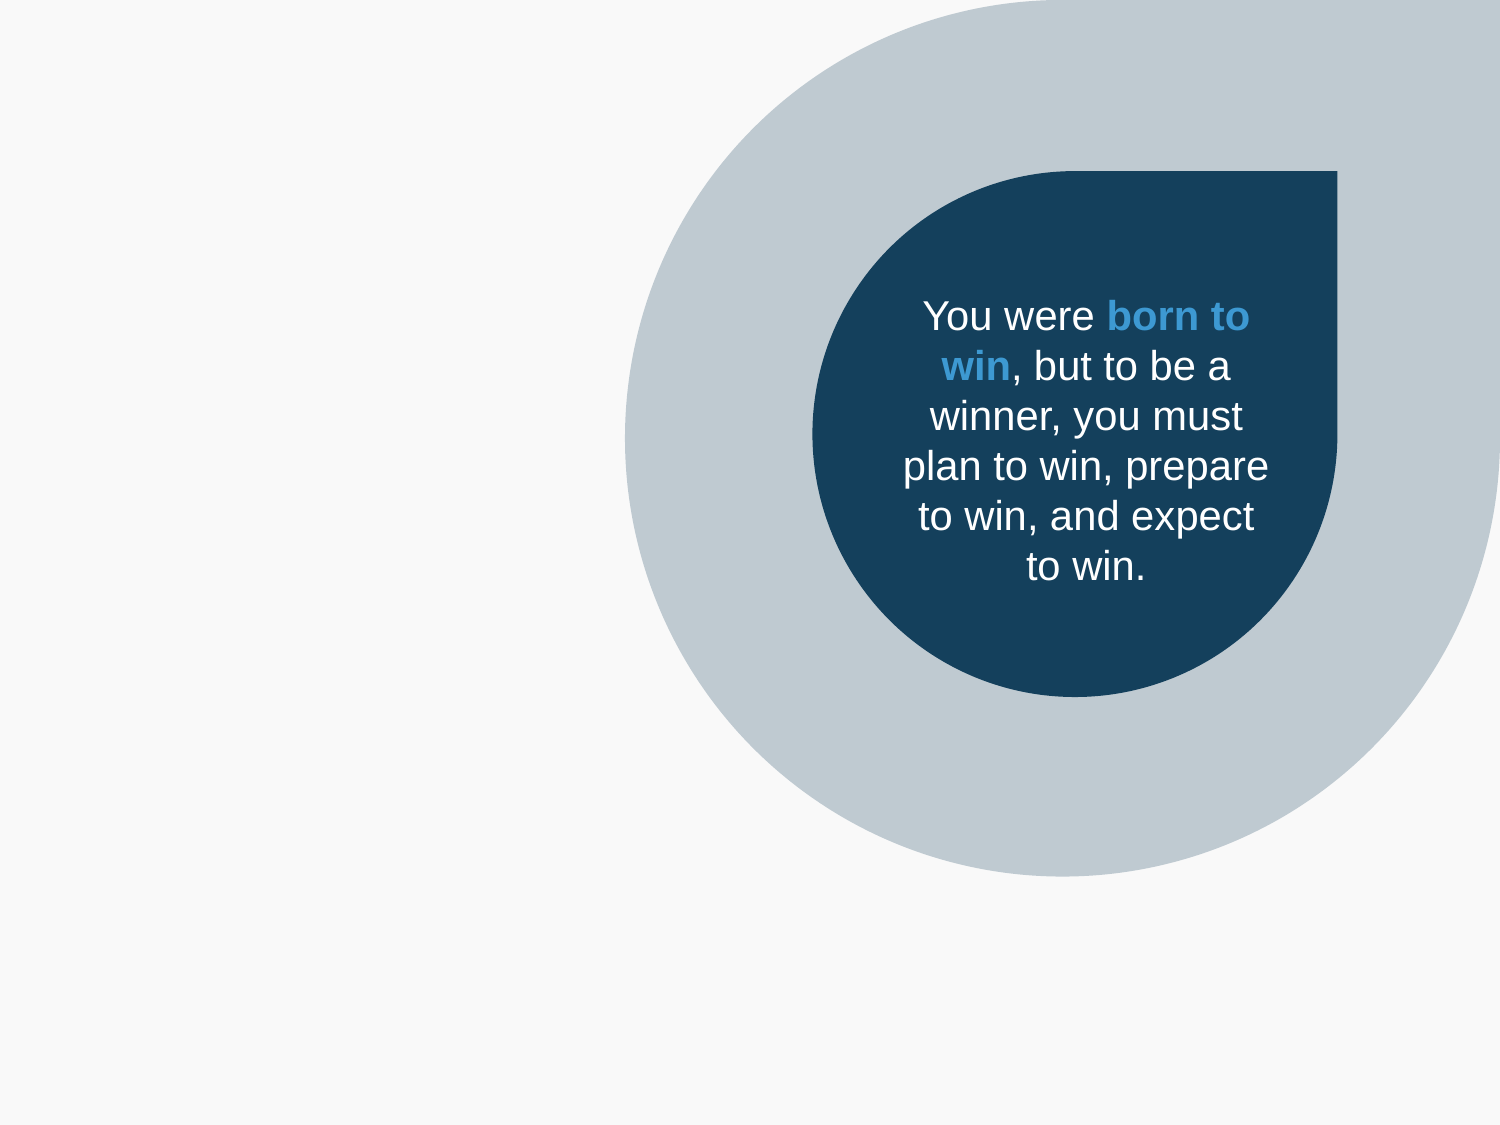

You were born to win, but to be a winner, you must plan to win, prepare to win, and expect to win.